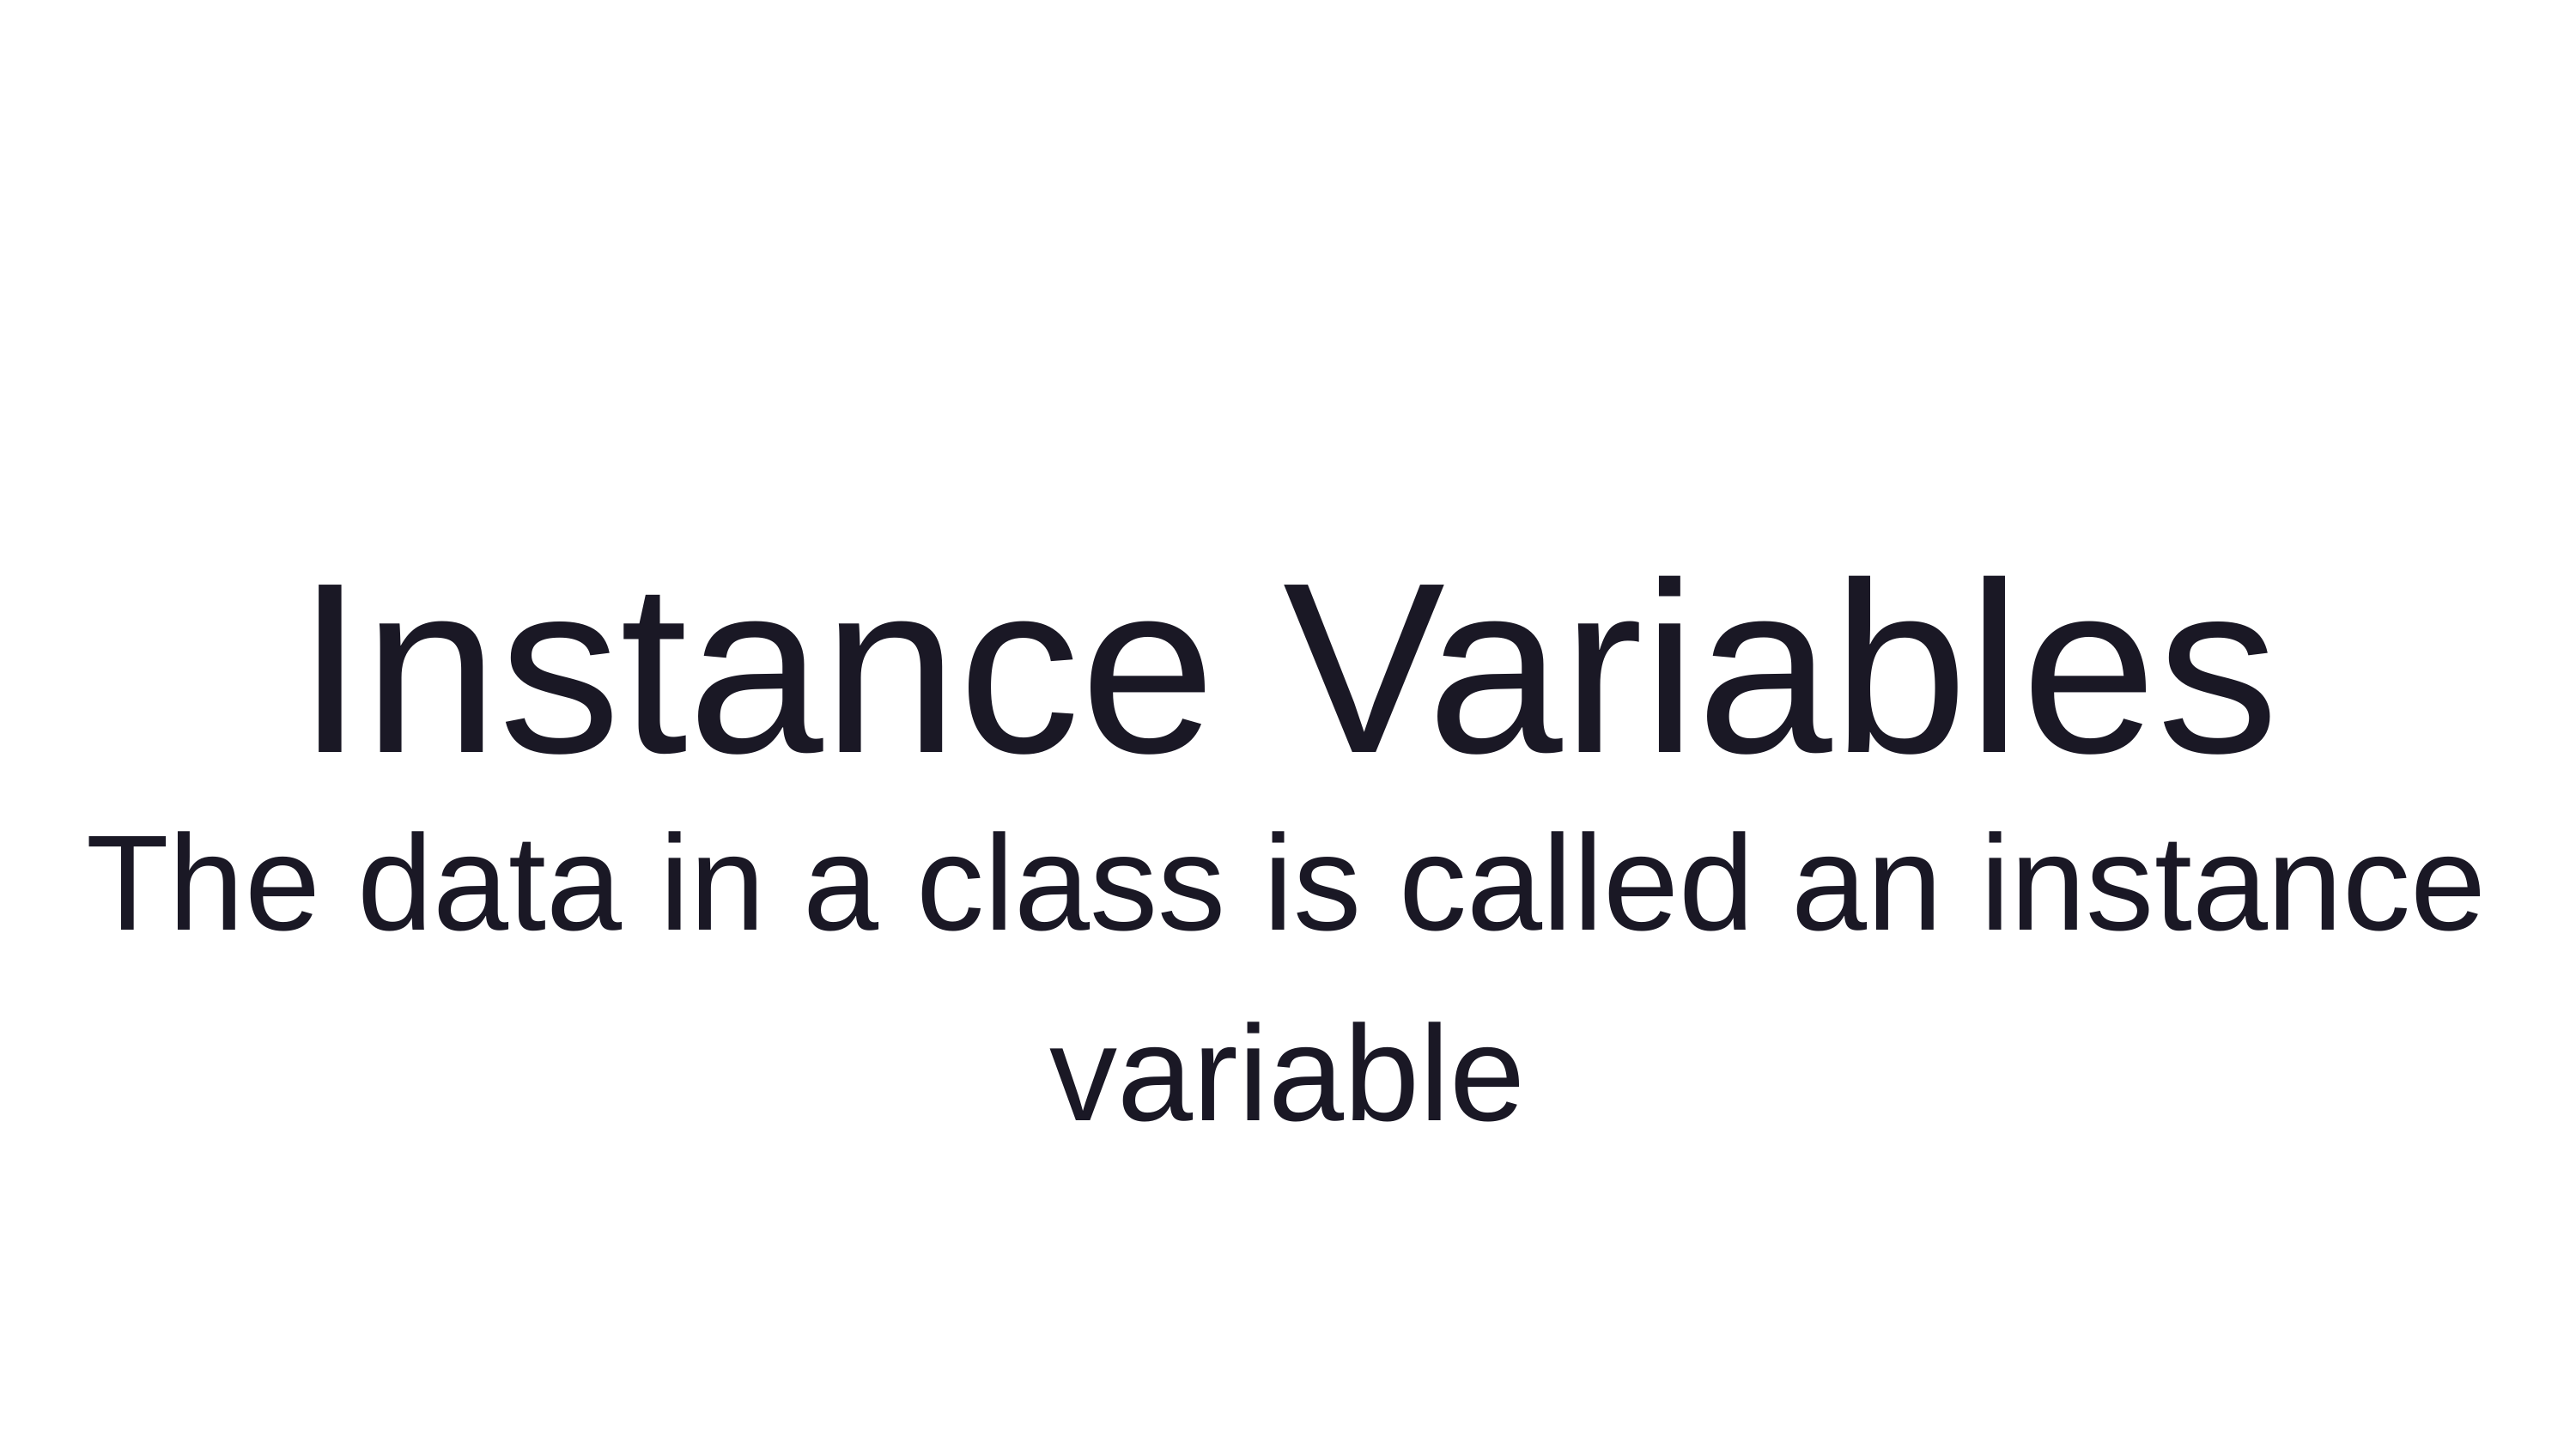

Instance Variables
The data in a class is called an instance variable